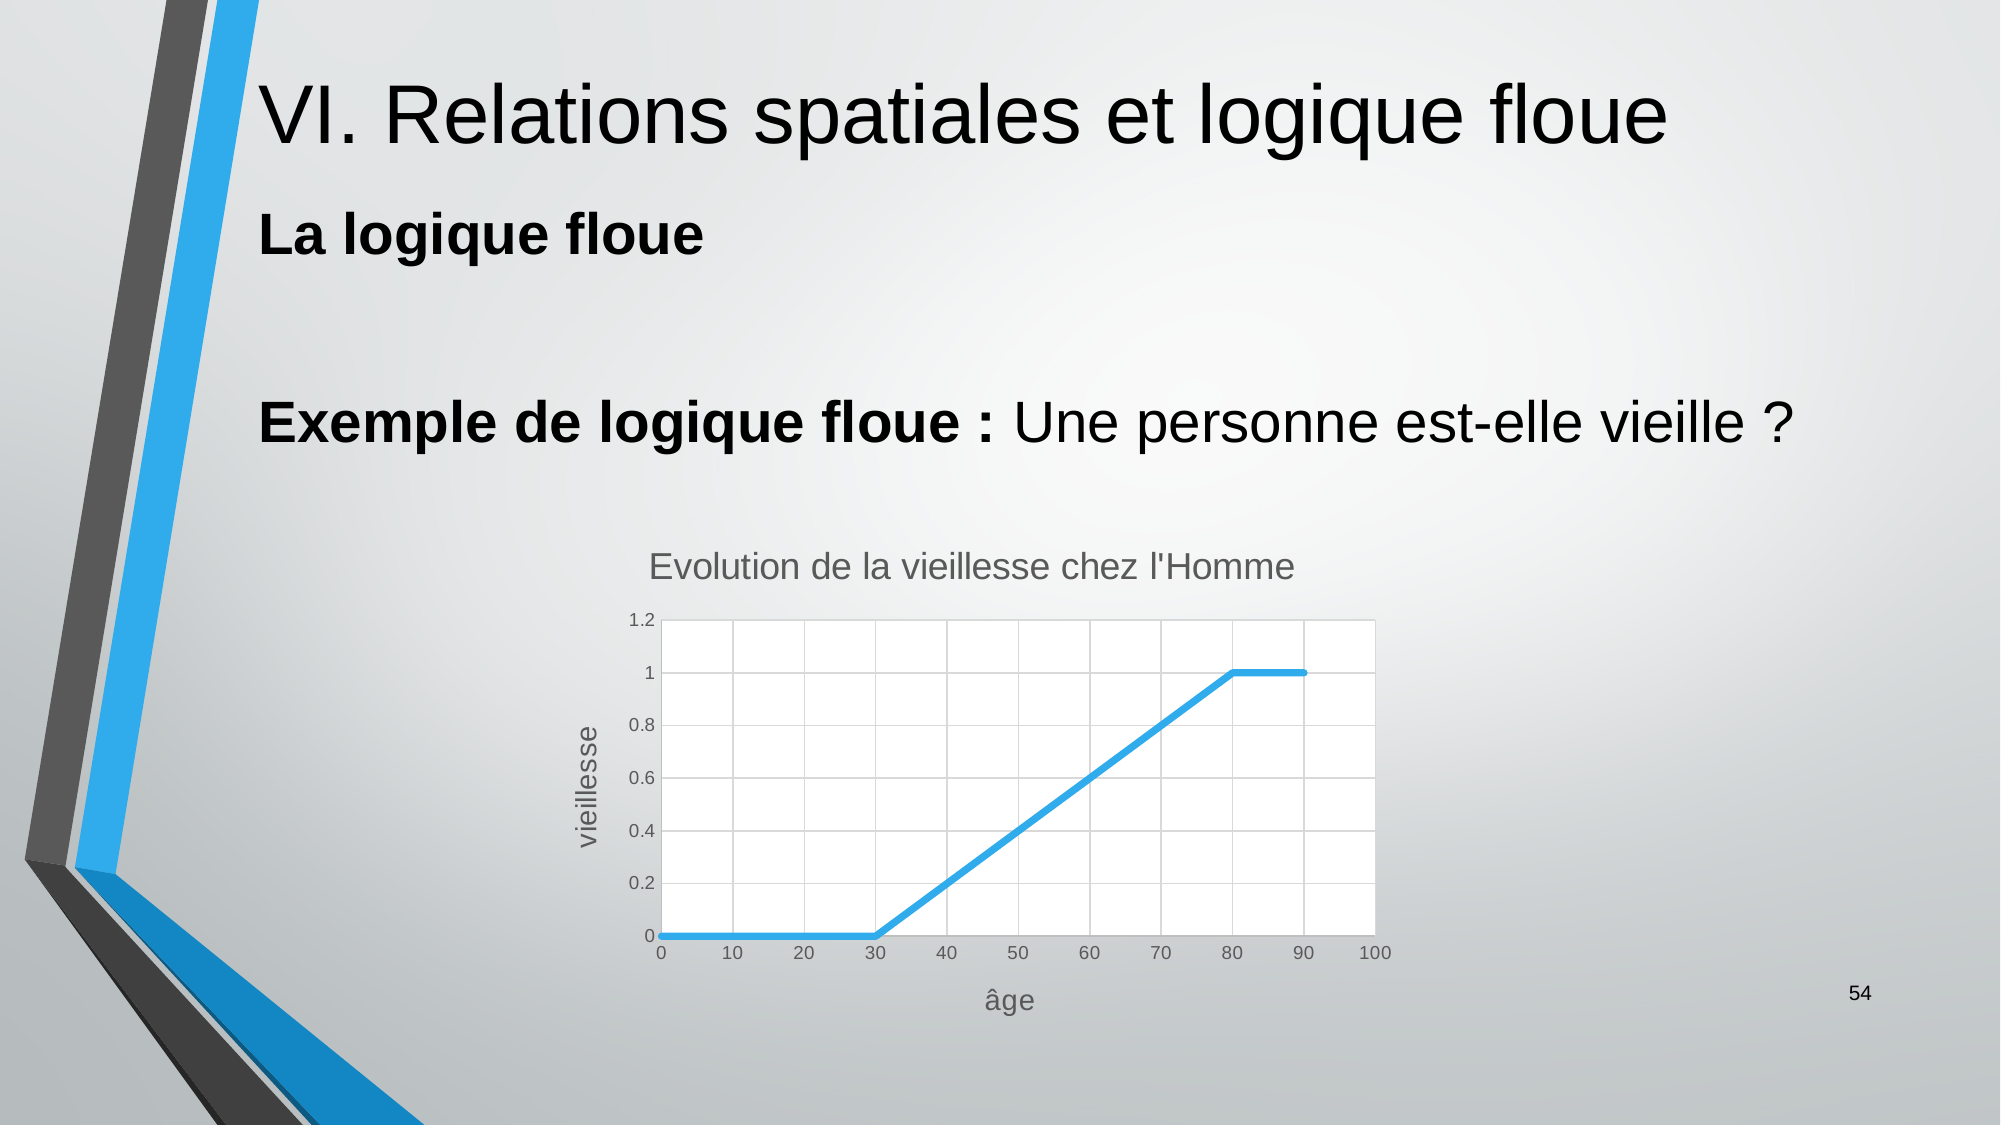

# VI. Relations spatiales et logique floue
La logique floue

Exemple de logique floue : Une personne est-elle vieille ?

### Chart: Evolution de la vieillesse chez l'Homme

| Category |  |
|---|---|
54